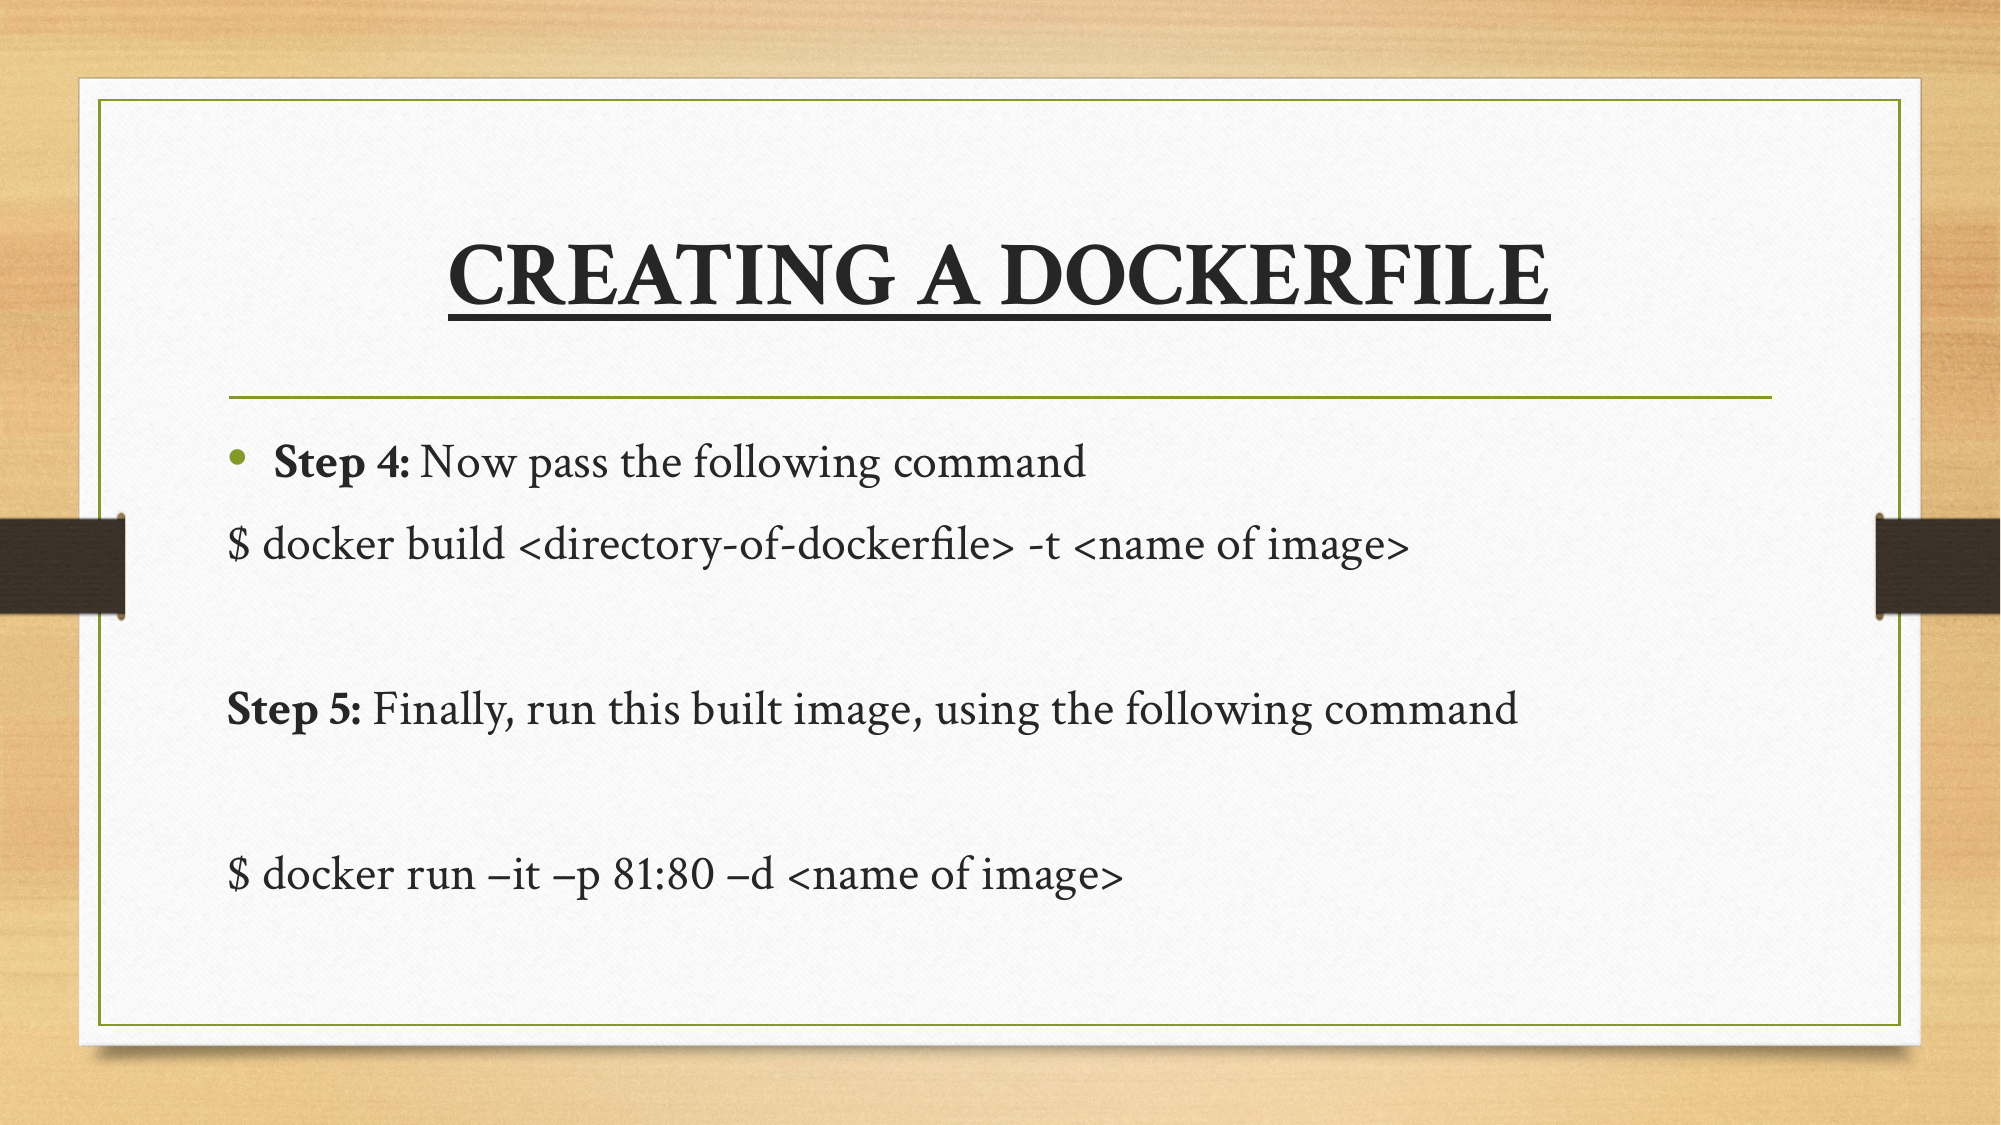

# CREATING A DOCKERFILE
Step 4: Now pass the following command
$ docker build <directory-of-dockerfile> -t <name of image>

Step 5: Finally, run this built image, using the following command

$ docker run –it –p 81:80 –d <name of image>